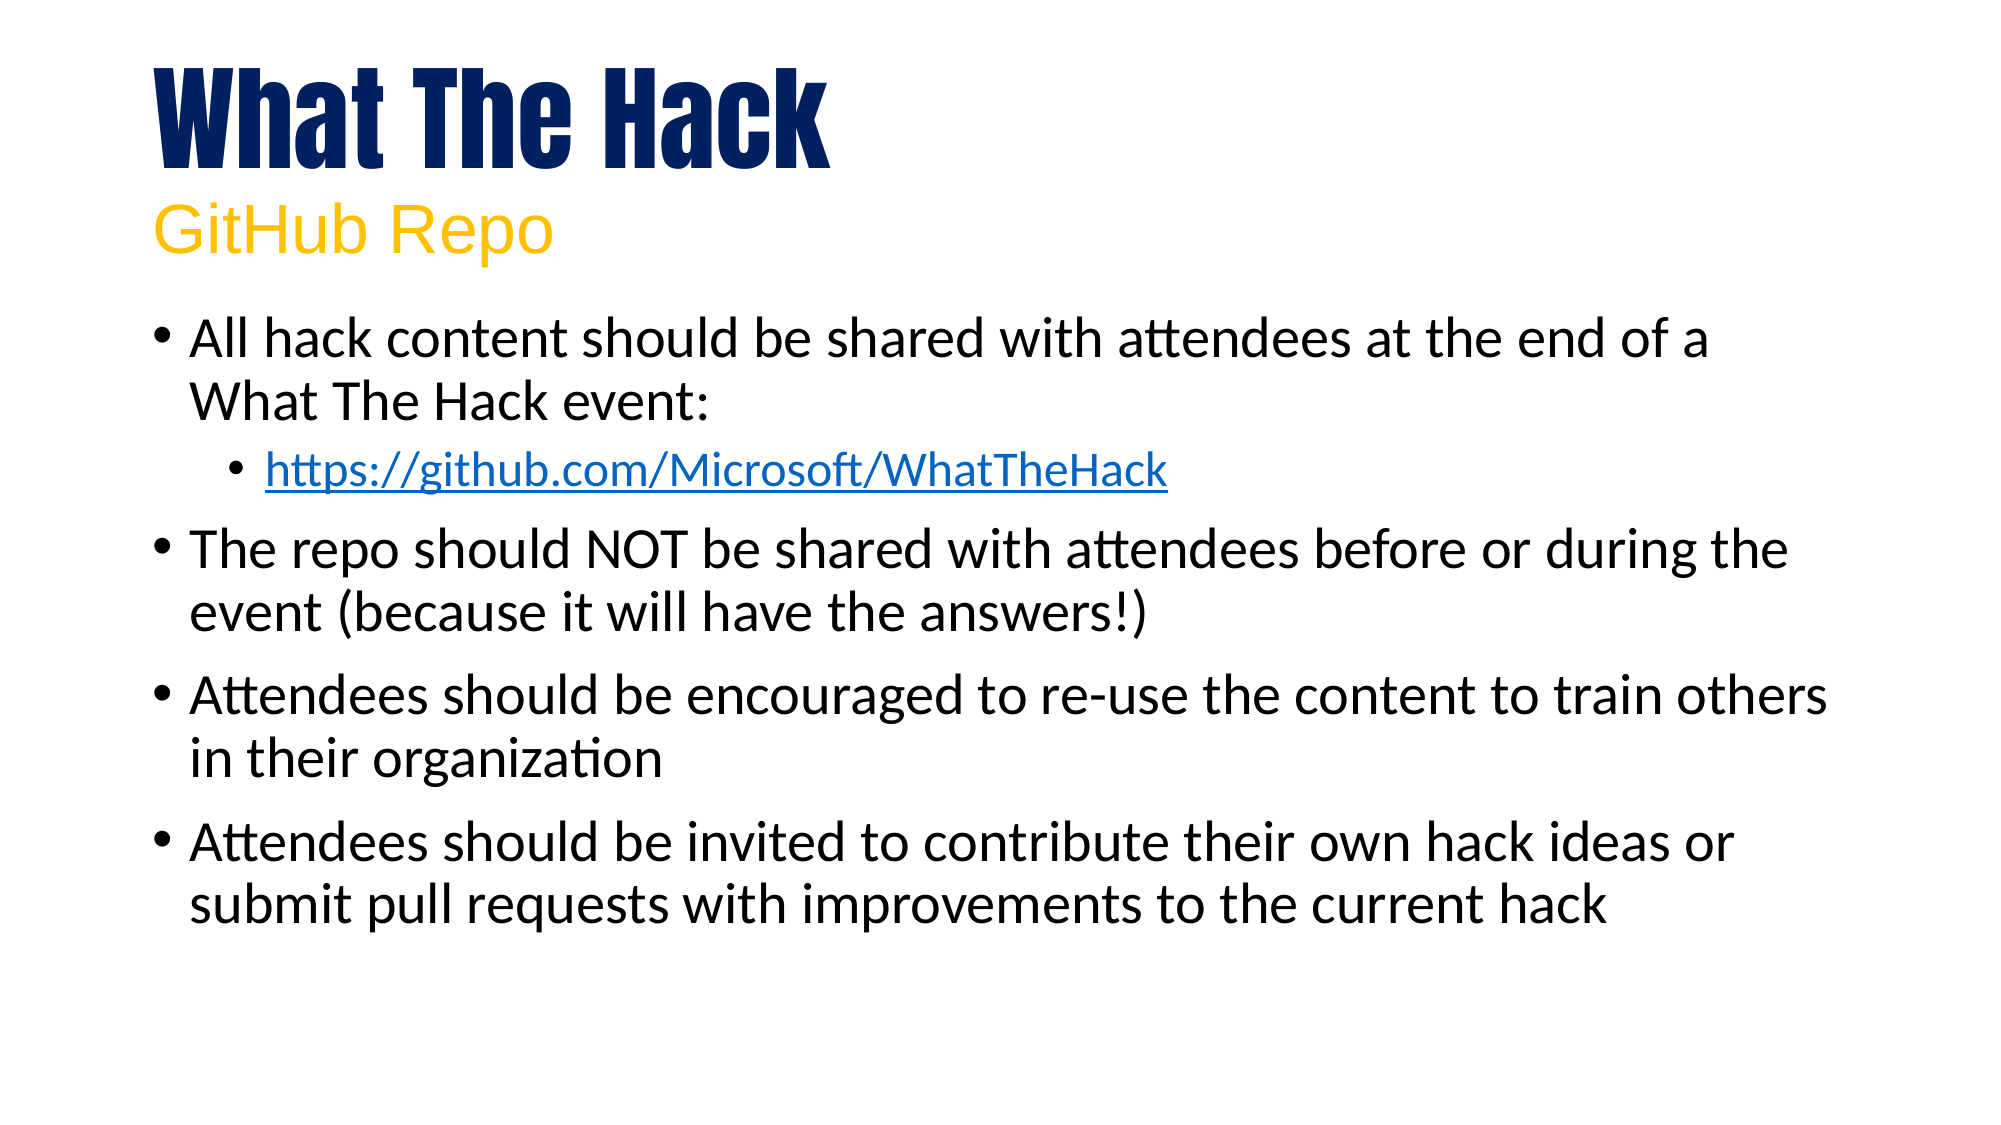

# What The Hack GitHub Repo
All hack content should be shared with attendees at the end of a What The Hack event:
https://github.com/Microsoft/WhatTheHack
The repo should NOT be shared with attendees before or during the event (because it will have the answers!)
Attendees should be encouraged to re-use the content to train others in their organization
Attendees should be invited to contribute their own hack ideas or submit pull requests with improvements to the current hack